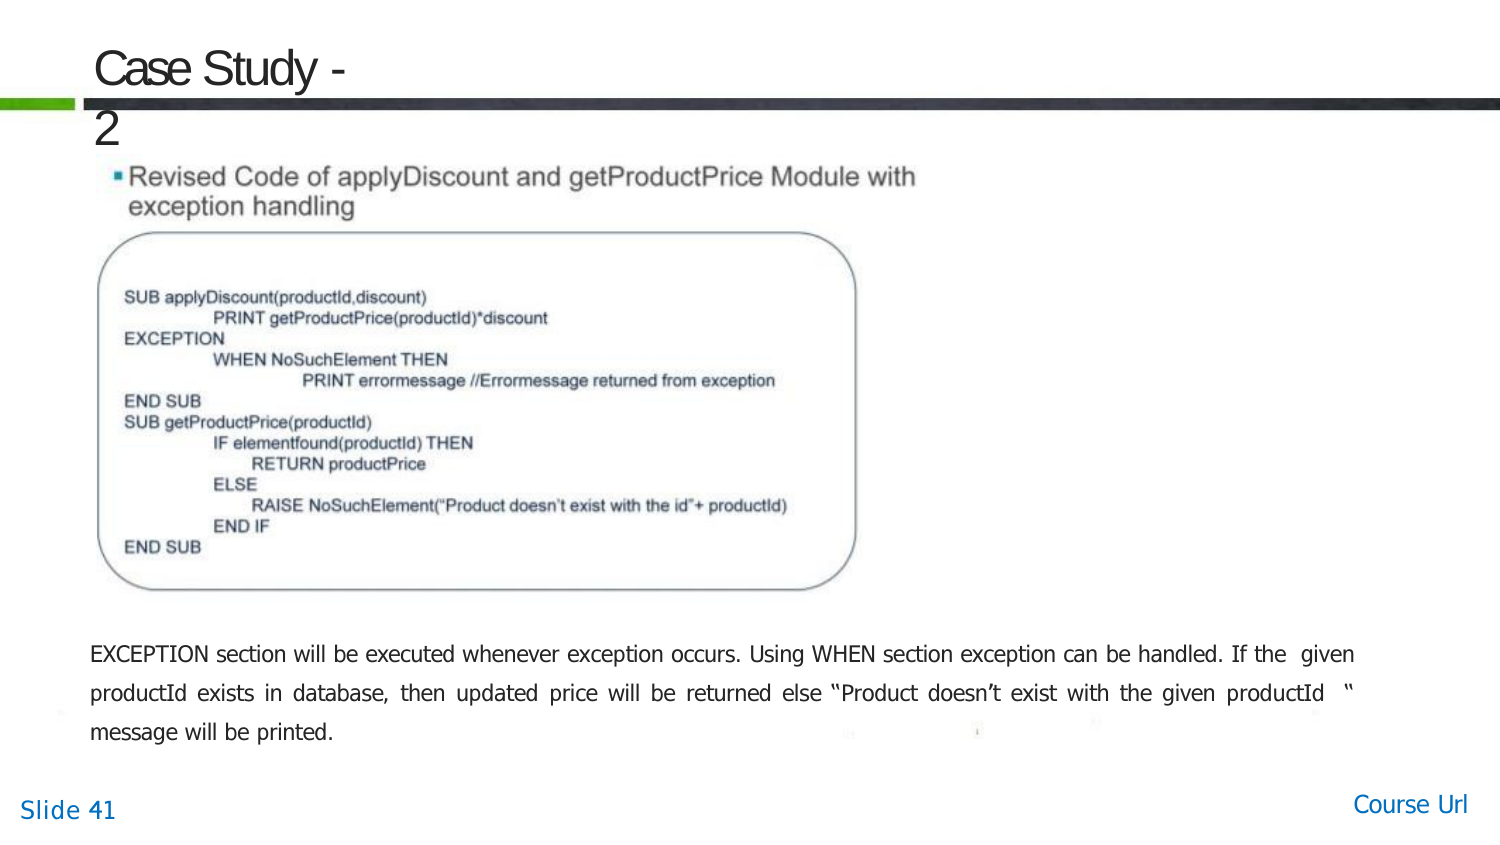

# Case Study - 2

EXCEPTION section will be executed whenever exception occurs. Using WHEN section exception can be handled. If the  given productId exists in database, then updated price will be returned else “Product doesn’t exist with the given productId  “ message will be printed.
Course Url
Slide 41